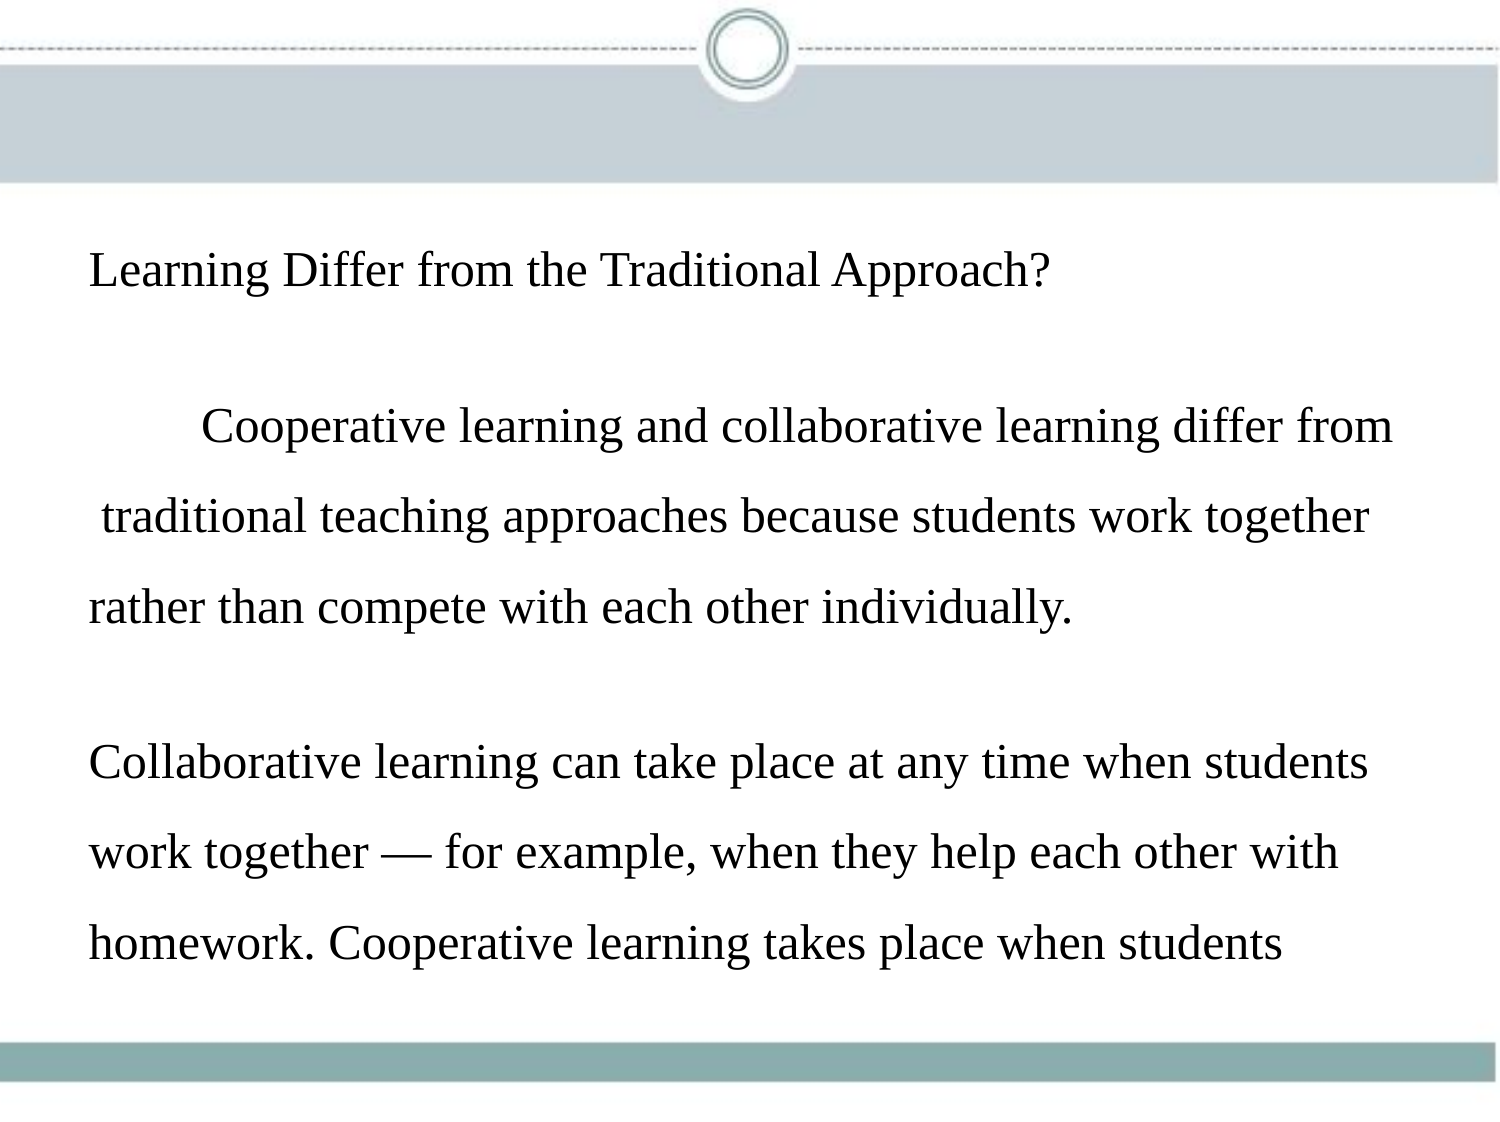

Learning Differ from the Traditional Approach?
　　Cooperative learning and collaborative learning differ from
 traditional teaching approaches because students work together
rather than compete with each other individually.
Collaborative learning can take place at any time when students
work together — for example, when they help each other with
homework. Cooperative learning takes place when students